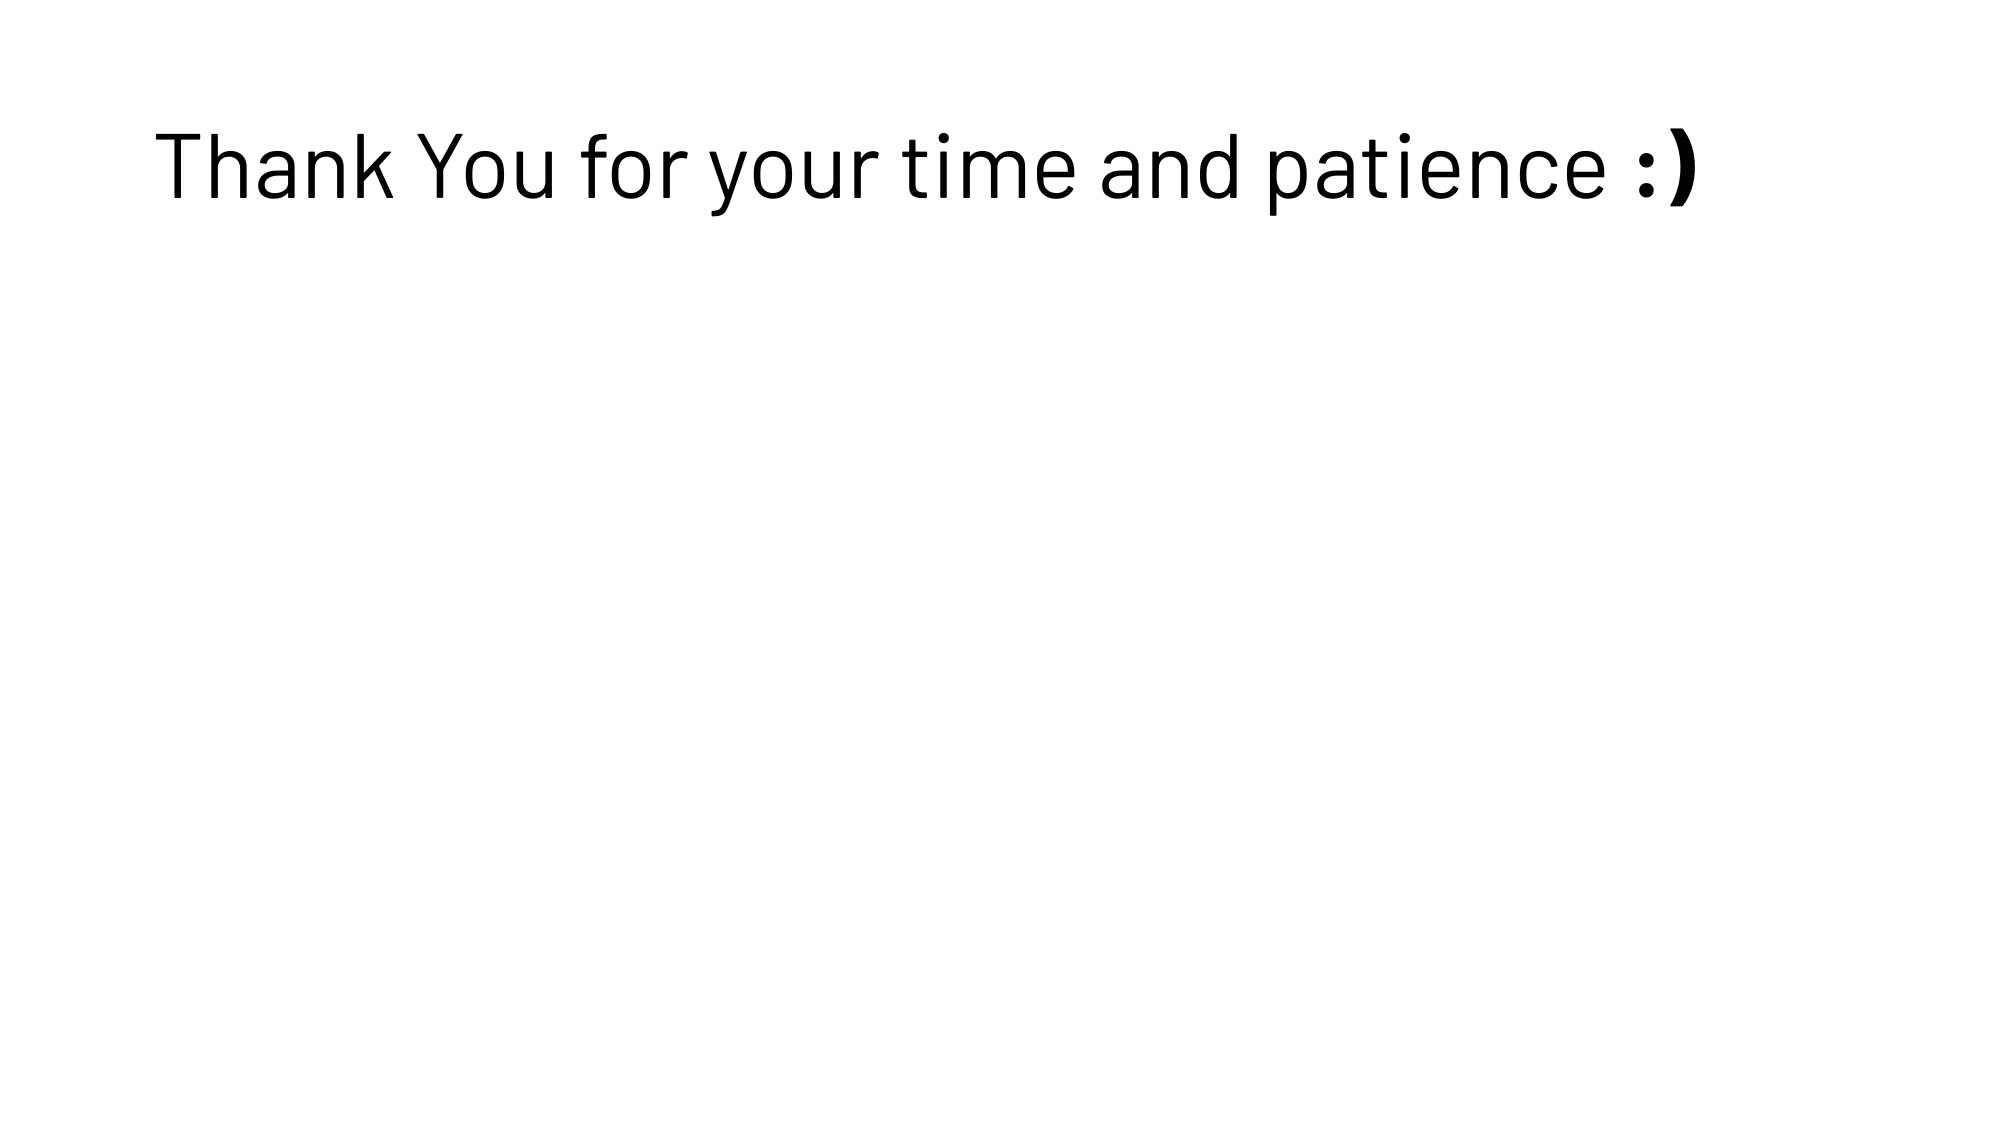

# Thank You for your time and patience :)